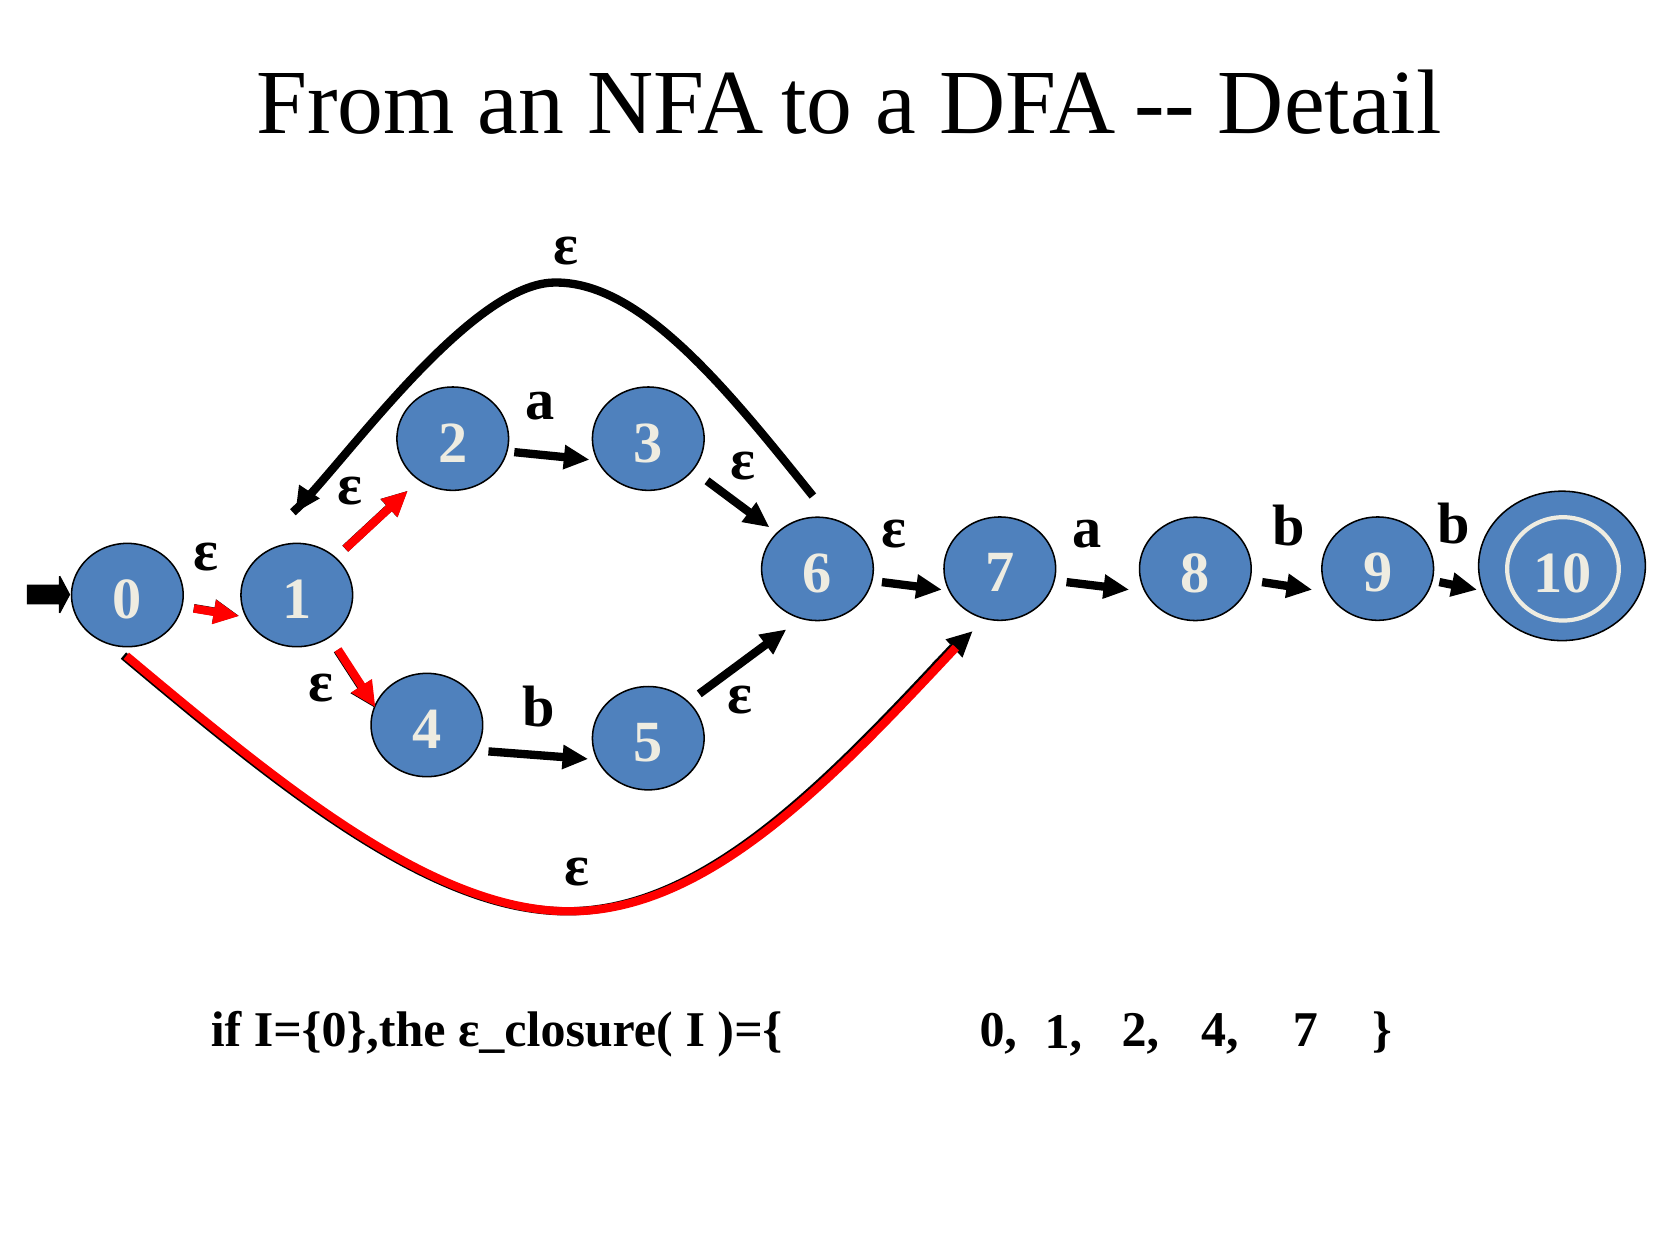

From an NFA to a DFA -- Detail
ε

a
2
3
ε
ε

b
b
ε
a

ε
7
9
6
8
10
0
1

ε
ε

b
4
5

ε
if I={0},the ε_closure( I )={
0,
2,
4,
7
}
1,